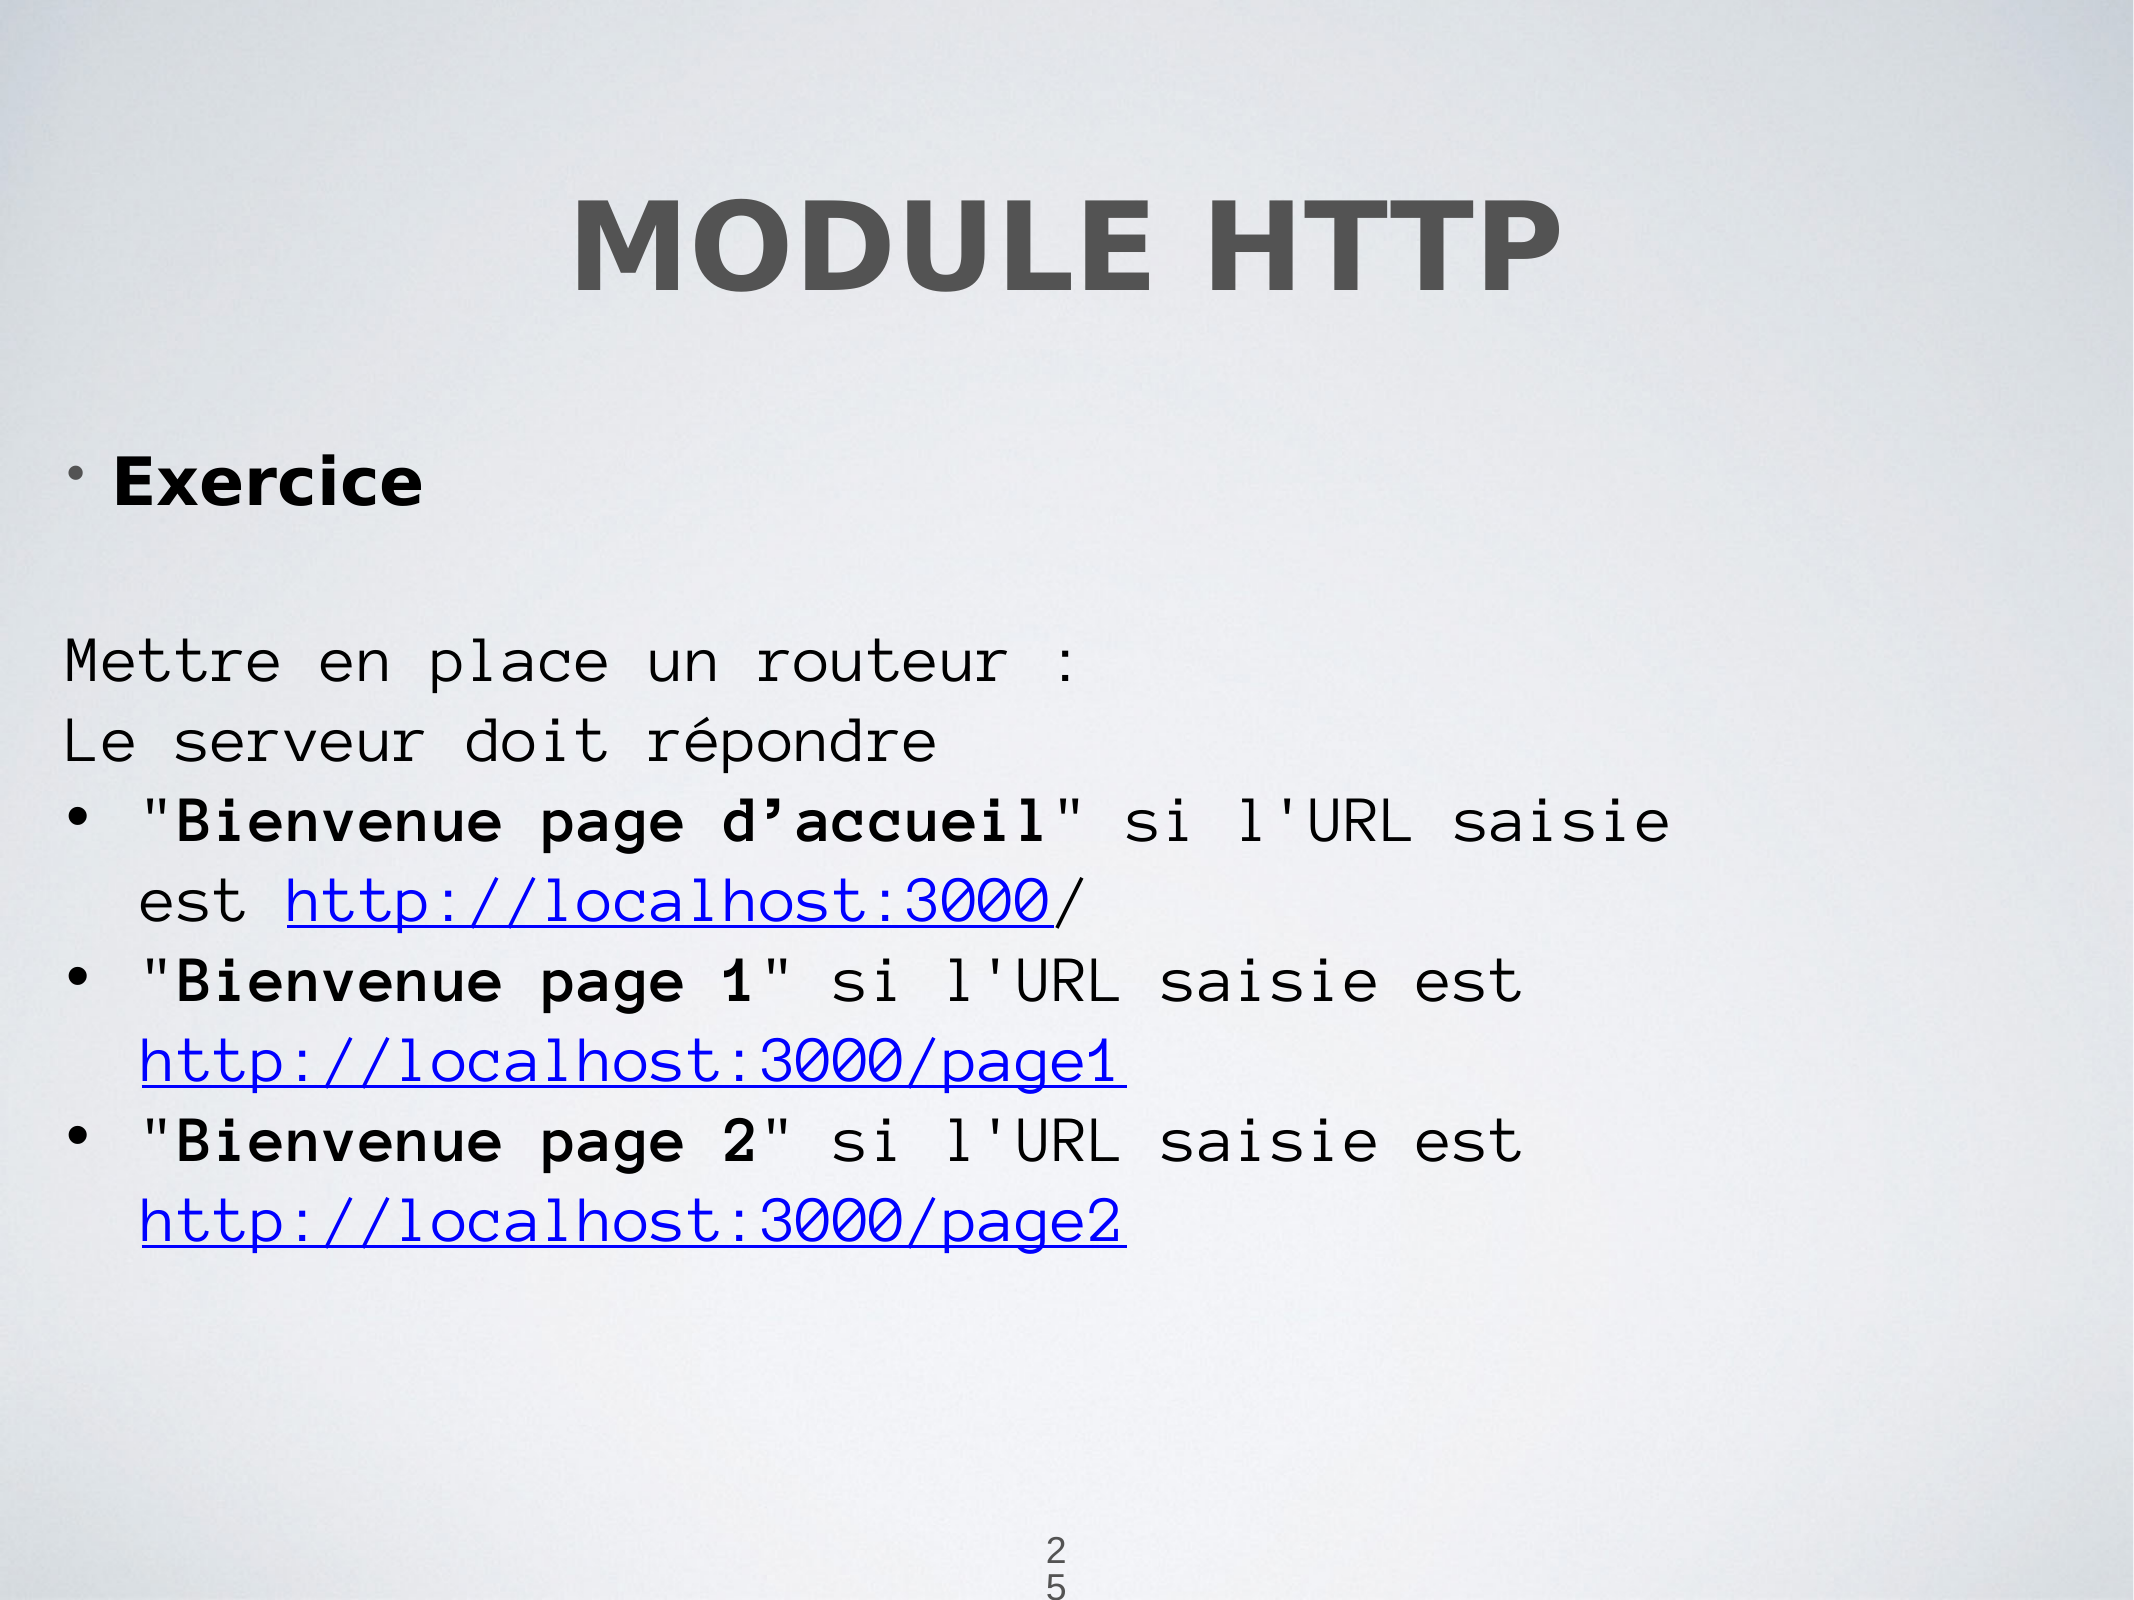

# Module HTTP

Exercice

Mettre en place un routeur :
Le serveur doit répondre
"Bienvenue page d’accueil" si l'URL saisie est http://localhost:3000/
"Bienvenue page 1" si l'URL saisie est http://localhost:3000/page1
"Bienvenue page 2" si l'URL saisie est http://localhost:3000/page2

25